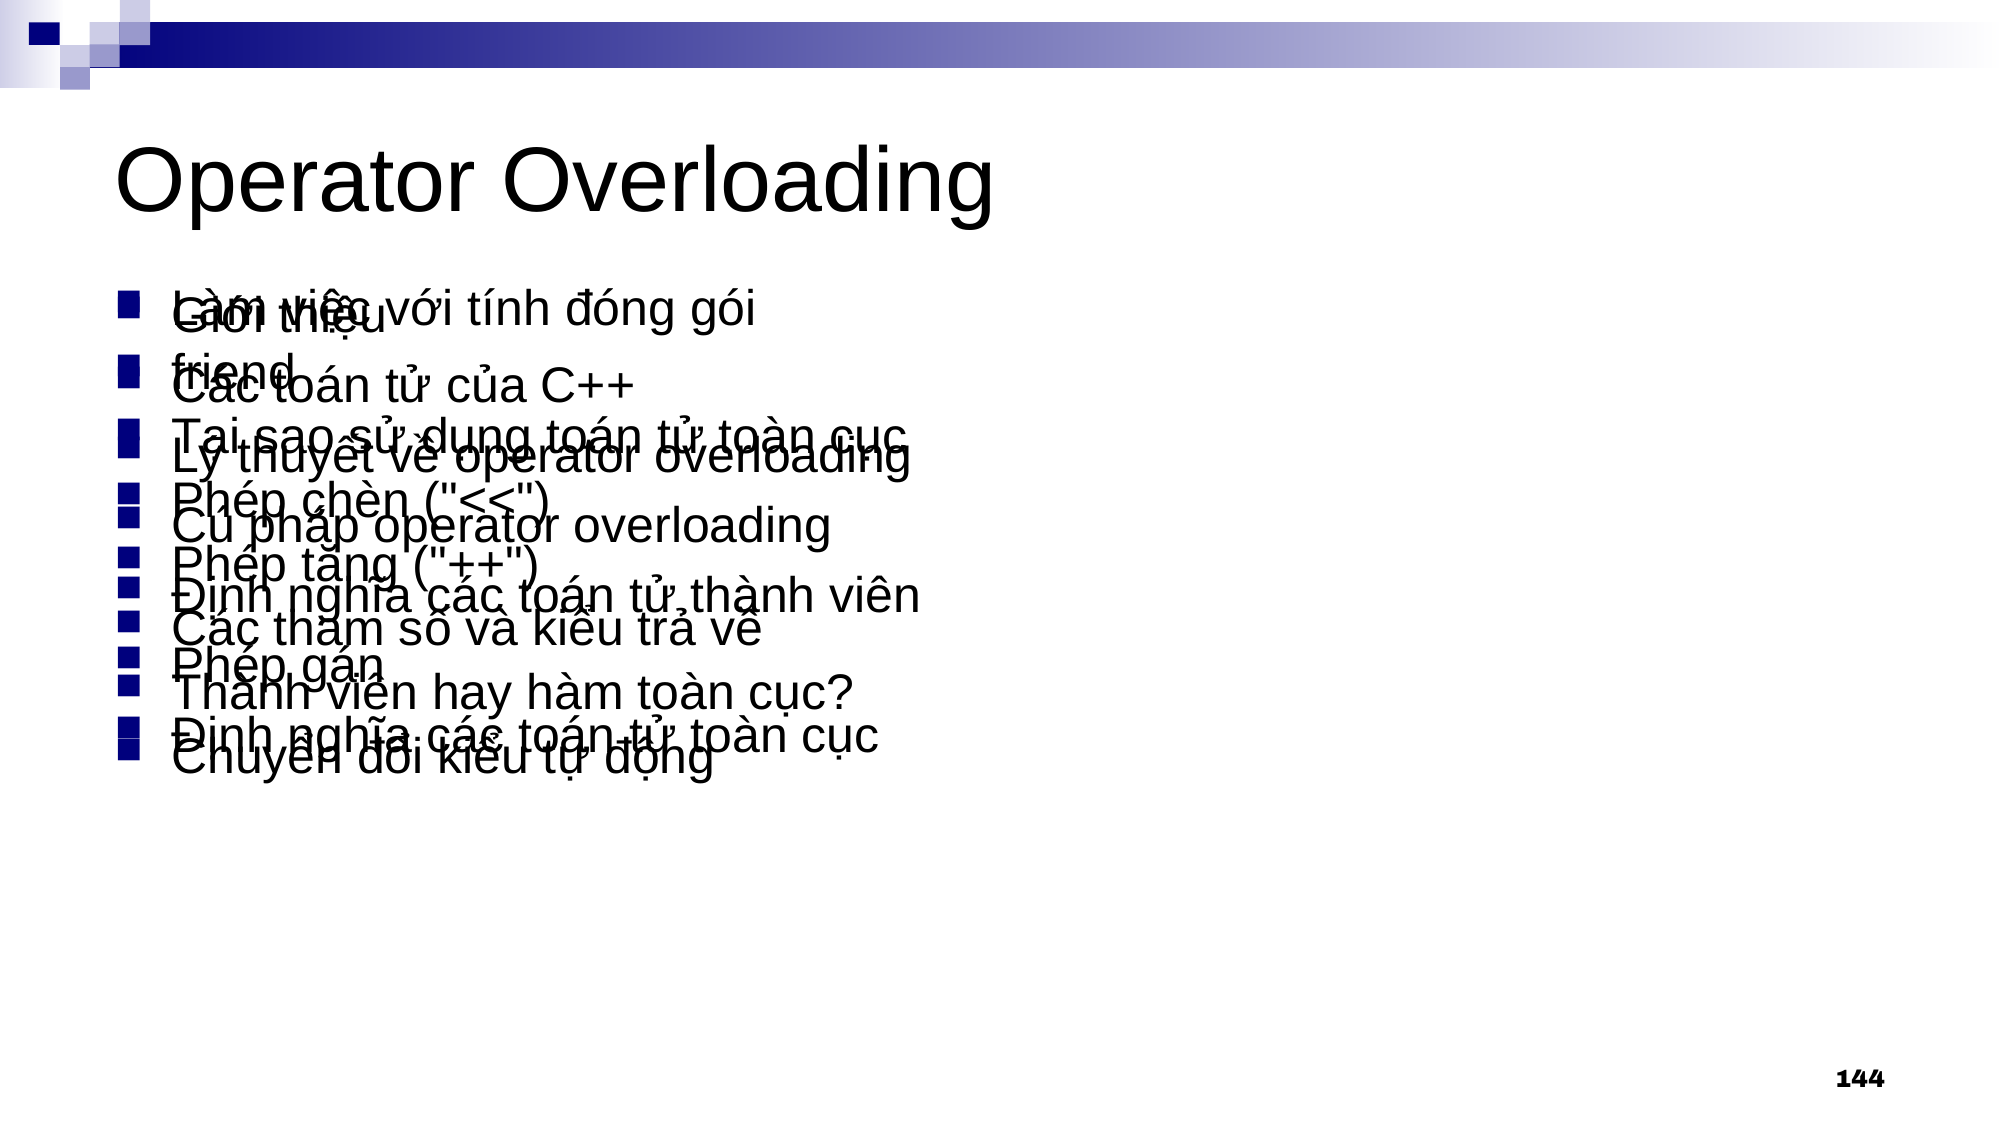

# Operator Overloading
Giới thiệu
Các toán tử của C++
Lý thuyết về operator overloading
Cú pháp operator overloading
Định nghĩa các toán tử thành viên
Phép gán
Định nghĩa các toán tử toàn cục

Làm việc với tính đóng gói
friend
Tại sao sử dụng toán tử toàn cục
Phép chèn ("<<")
Phép tăng ("++")
Các tham số và kiểu trả về
Thành viên hay hàm toàn cục?
Chuyển đổi kiểu tự động
144